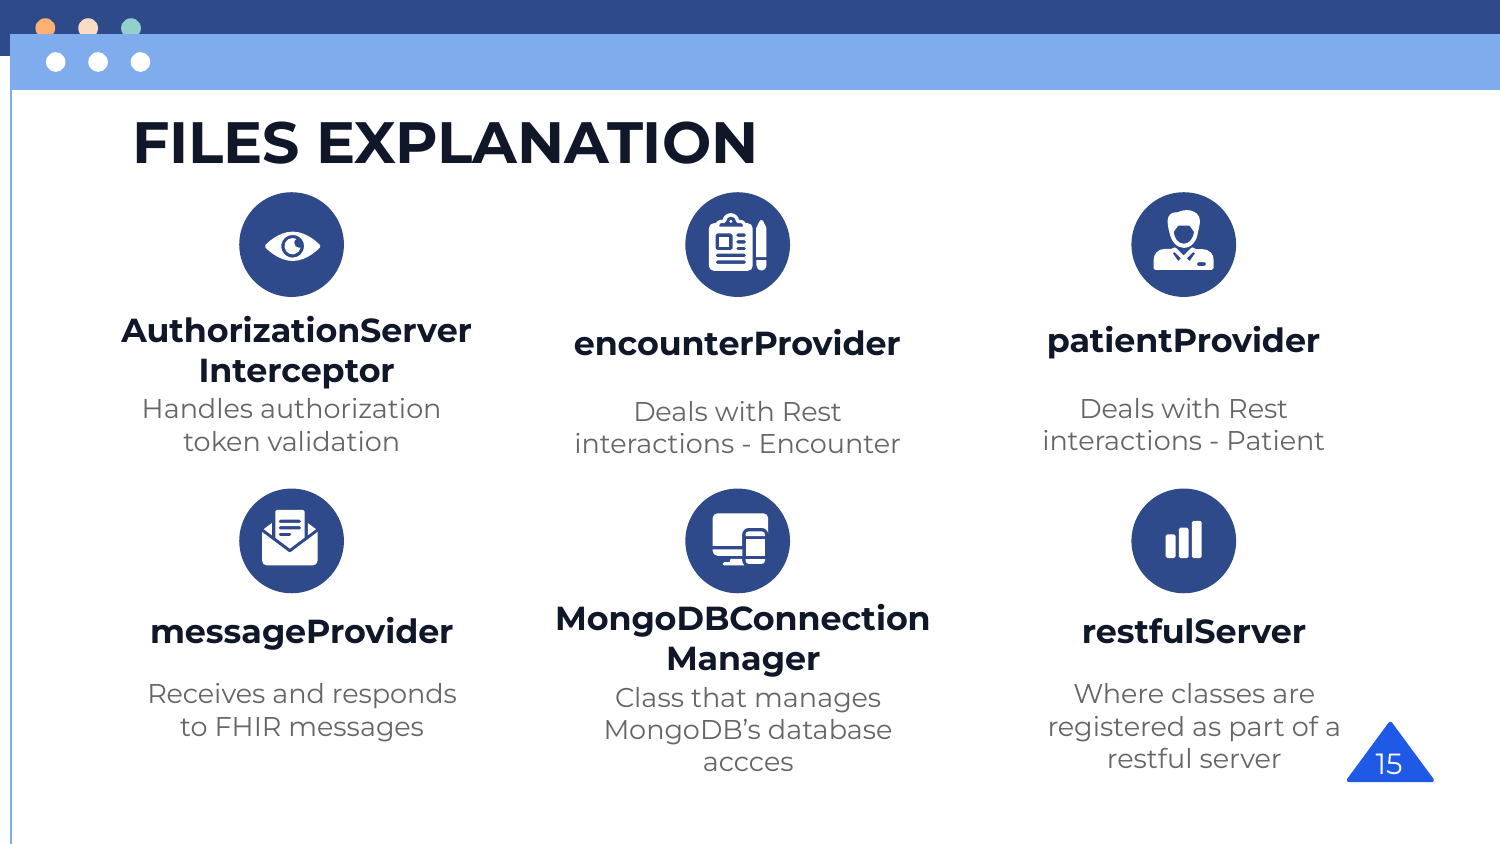

# FILES EXPLANATION

AuthorizationServerInterceptor
patientProvider
encounterProvider
Handles authorization token validation
Deals with Rest interactions - Patient
Deals with Rest interactions - Encounter

MongoDBConnection
Manager
messageProvider
restfulServer
Receives and responds to FHIR messages
Where classes are registered as part of a restful server
Class that manages MongoDB’s database accces

15